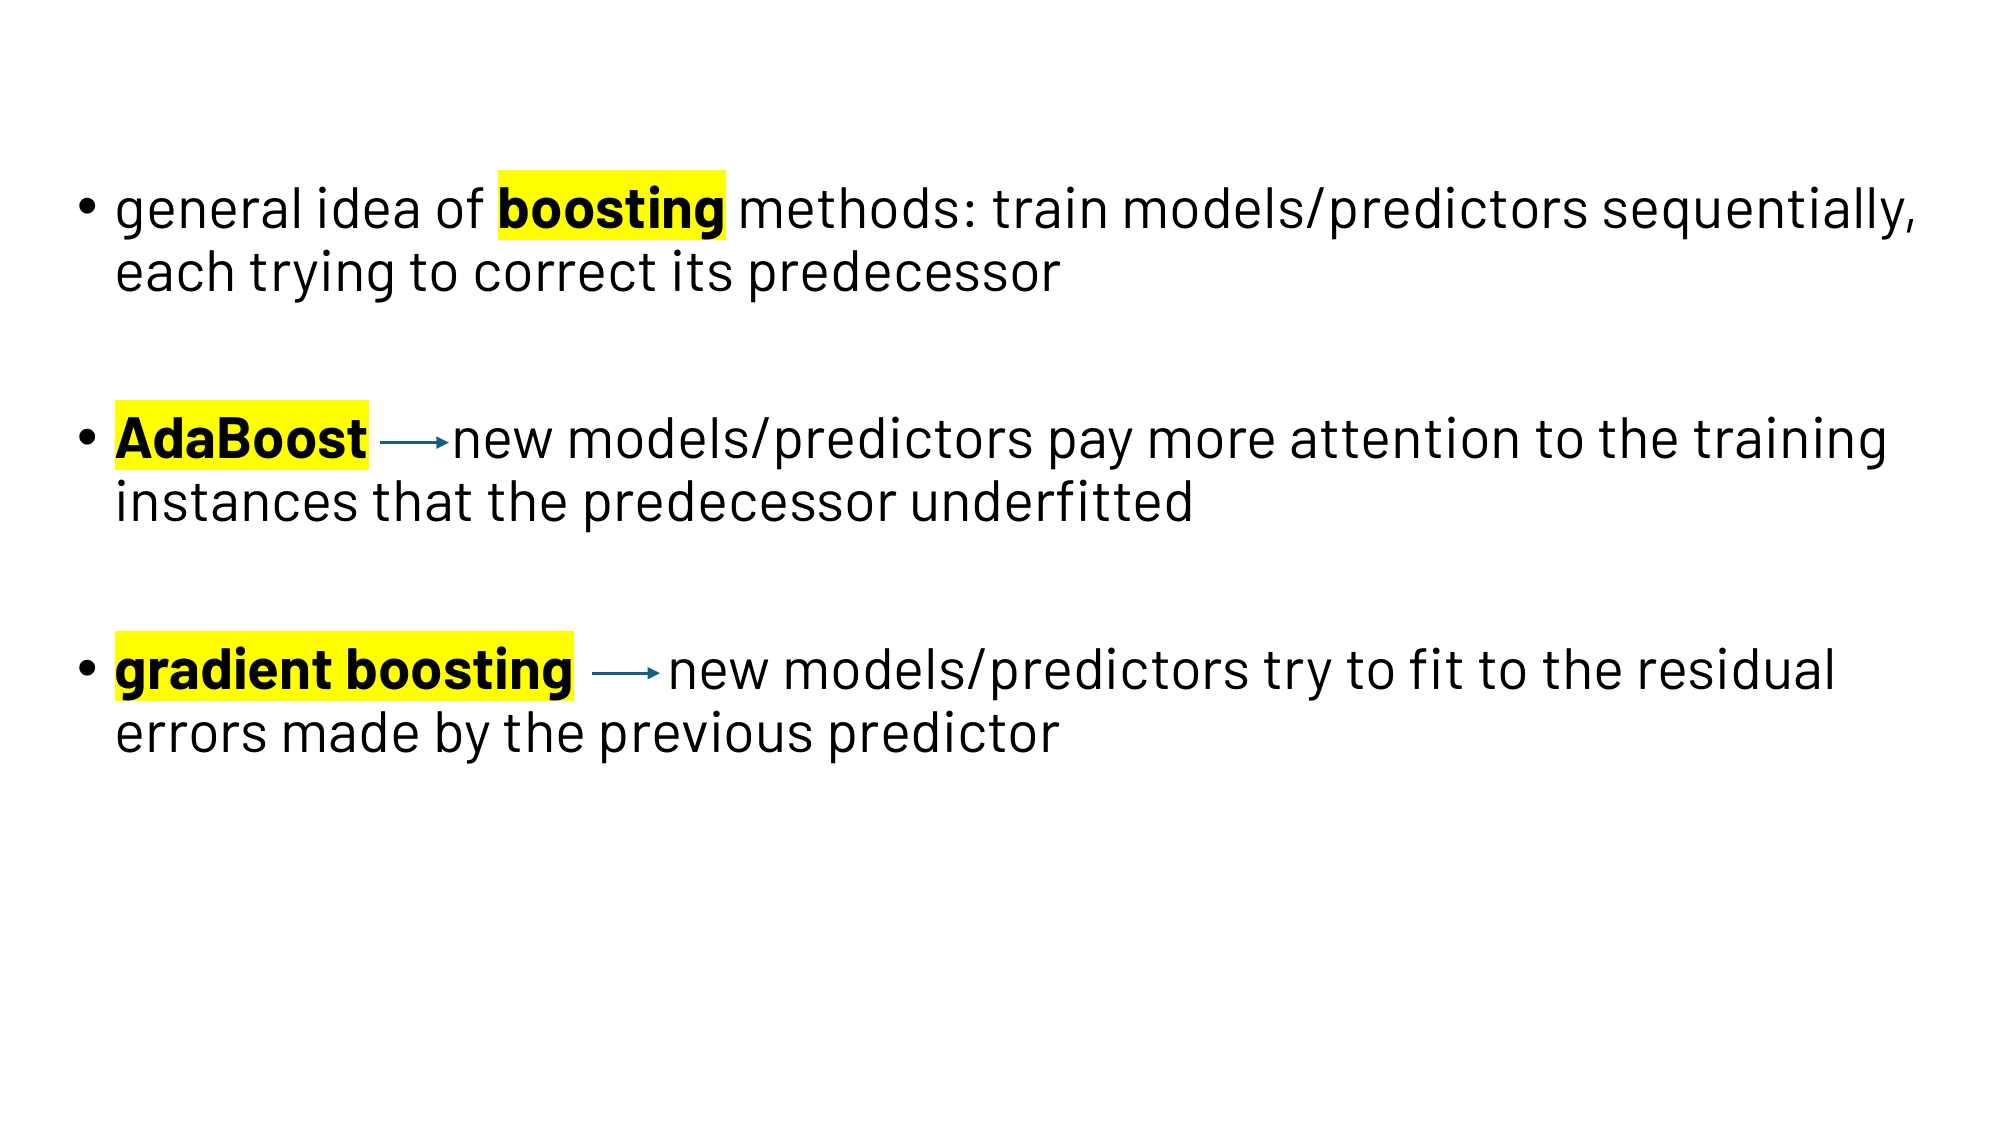

general idea of boosting methods: train models/predictors sequentially, each trying to correct its predecessor

AdaBoost       new models/predictors pay more attention to the training instances that the predecessor underfitted

gradient boosting        new models/predictors try to fit to the residual errors made by the previous predictor